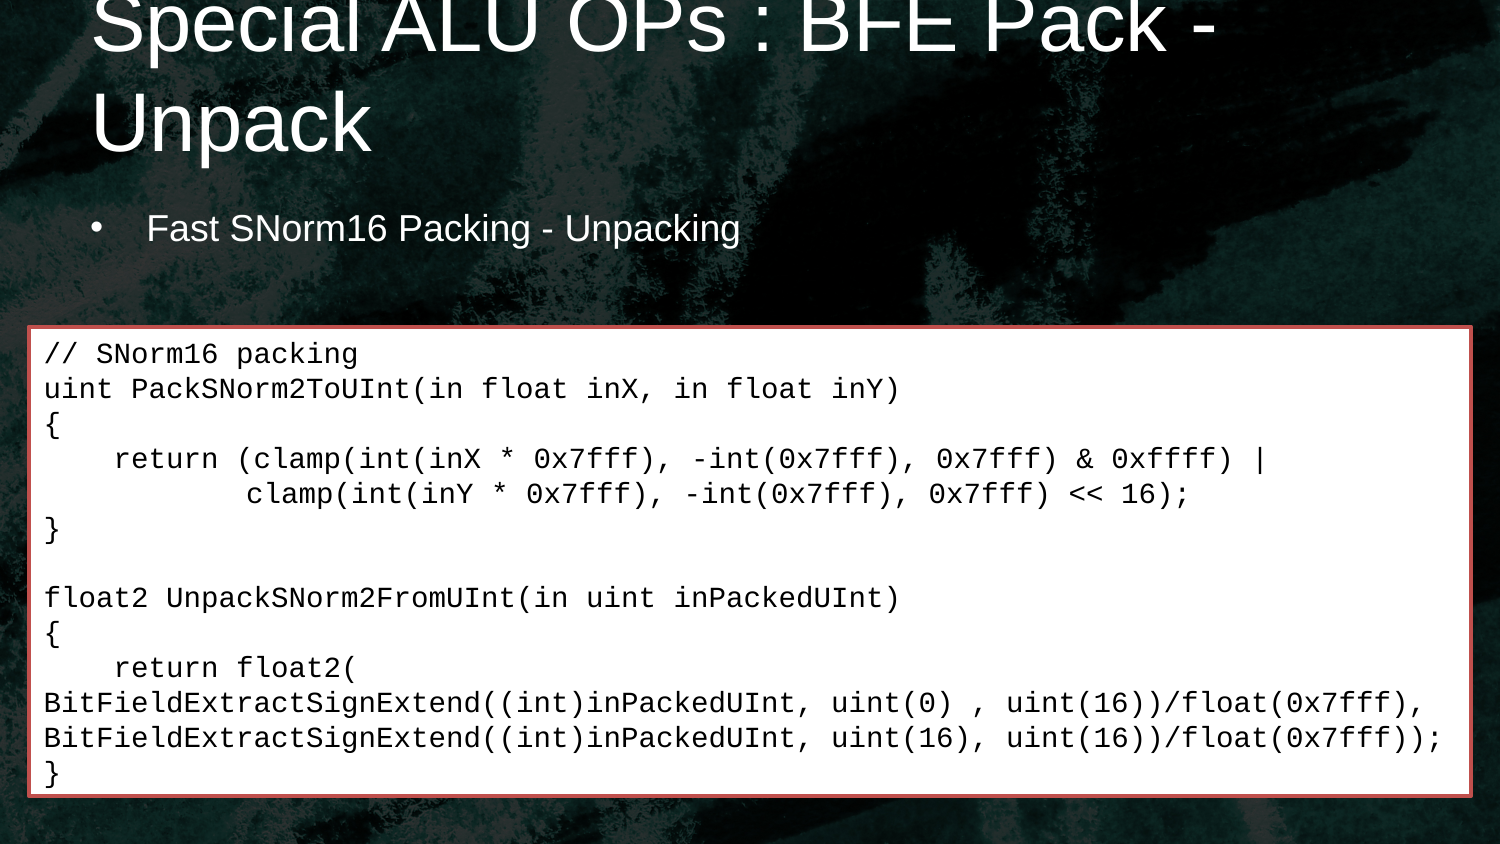

# Special ALU OPs : BFE Pack - Unpack
Fast SNorm16 Packing - Unpacking

// SNorm16 packing
uint PackSNorm2ToUInt(in float inX, in float inY)
{
    return (clamp(int(inX * 0x7fff), -int(0x7fff), 0x7fff) & 0xffff) | 		   clamp(int(inY * 0x7fff), -int(0x7fff), 0x7fff) << 16);
}

float2 UnpackSNorm2FromUInt(in uint inPackedUInt)
{
    return float2(
BitFieldExtractSignExtend((int)inPackedUInt, uint(0) , uint(16))/float(0x7fff), BitFieldExtractSignExtend((int)inPackedUInt, uint(16), uint(16))/float(0x7fff));
}